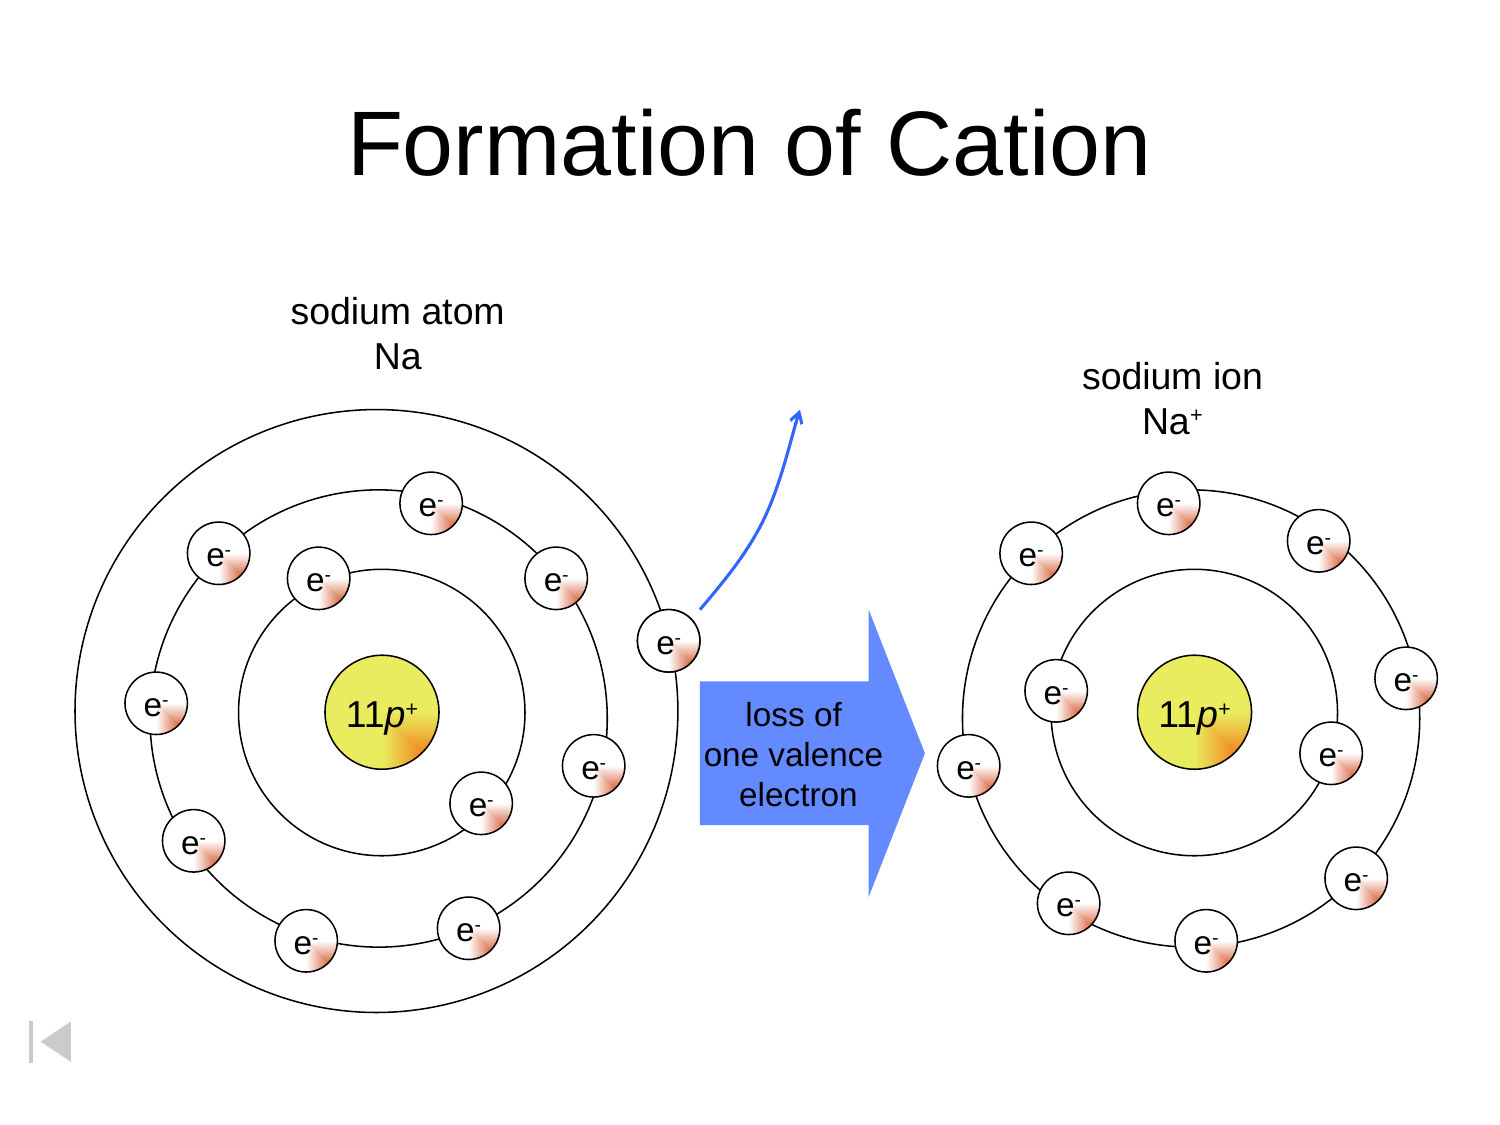

# Formation of Cation
sodium atom
Na
sodium ion
Na+
e-

e-
e-

e-
11p+
e-
e-
e-
e-
e-
e-

e-

e-
e-
e-

e-
e-
loss of
one valence
electron
11p+
e-
e-
e-
e-
e-
e-